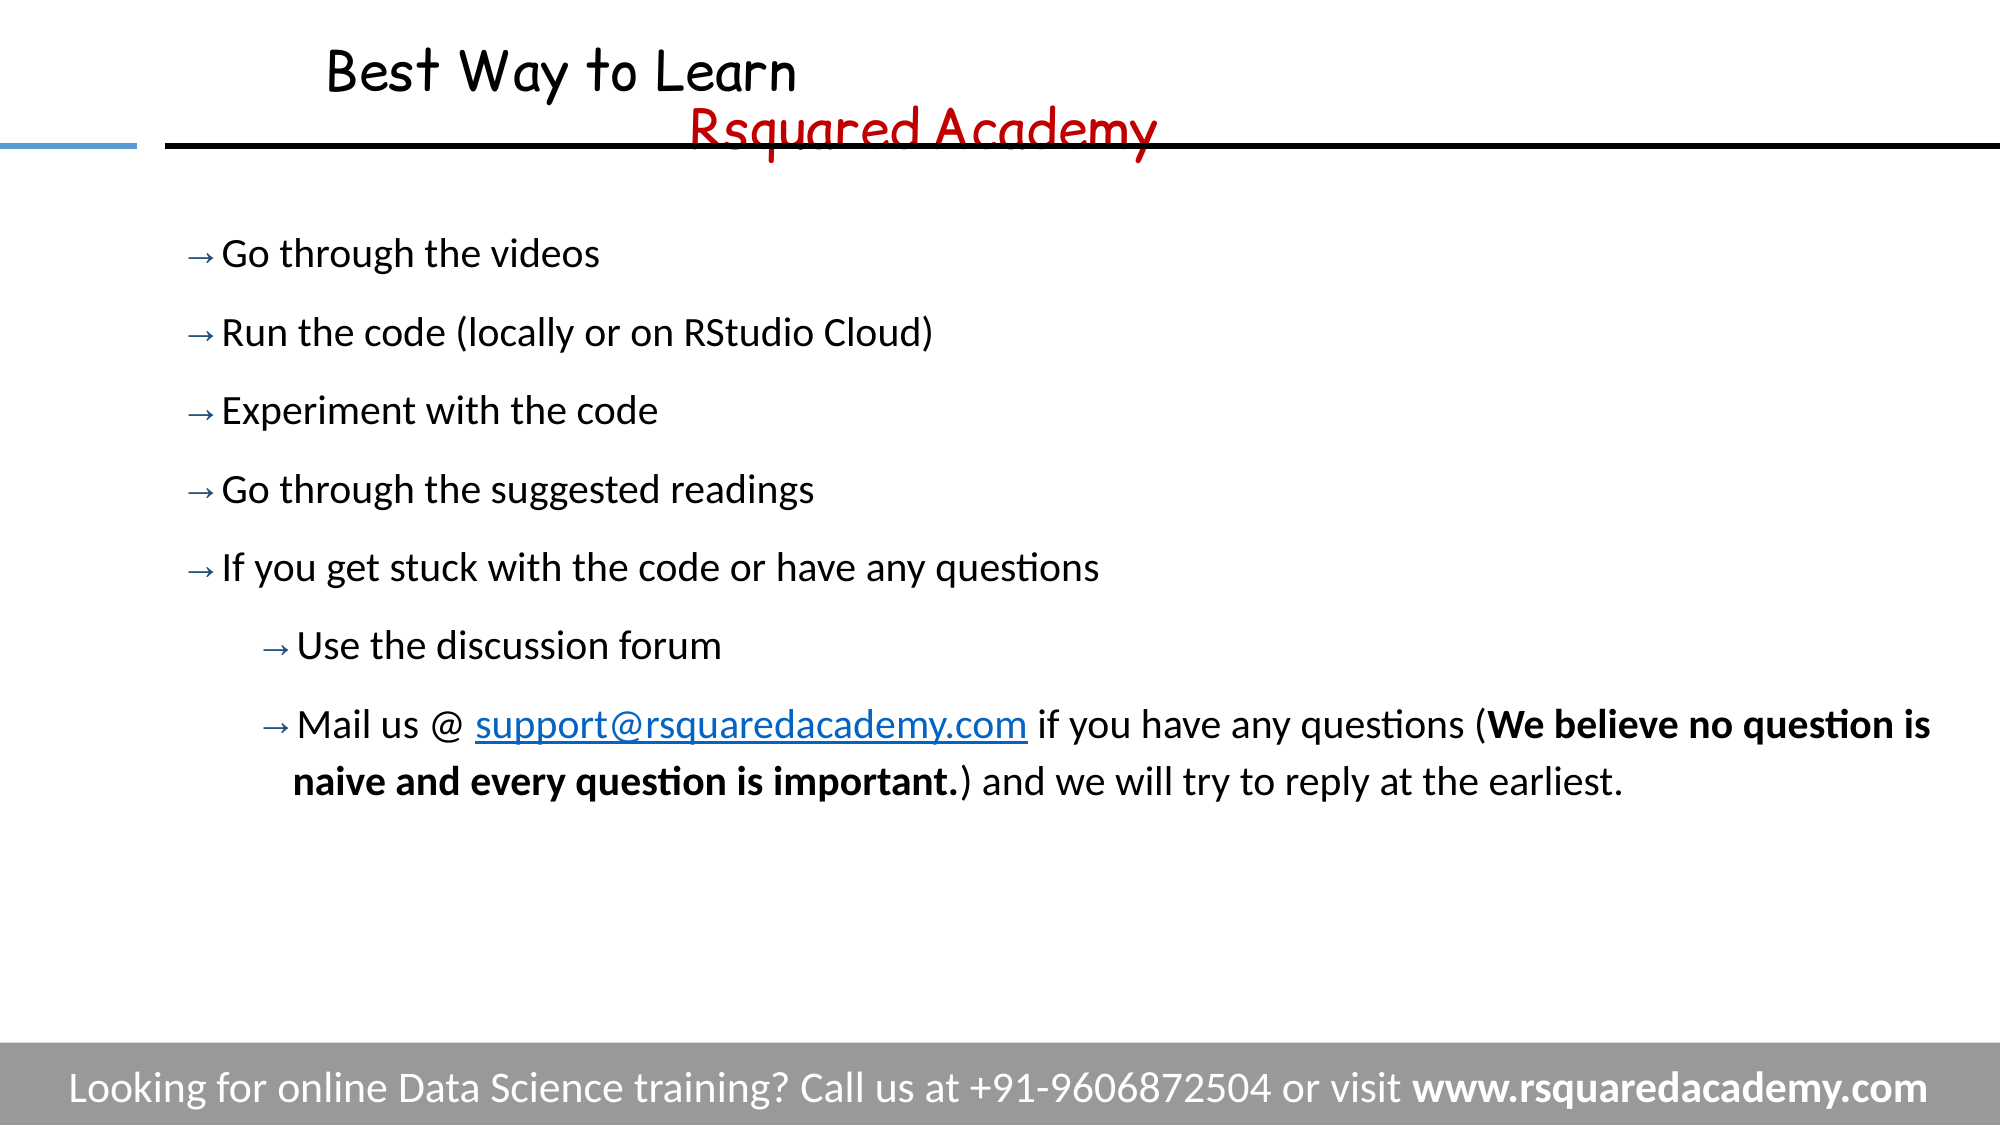

# Best Way to Learn			 	             					    Rsquared Academy
Go through the videos
Run the code (locally or on RStudio Cloud)
Experiment with the code
Go through the suggested readings
If you get stuck with the code or have any questions
Use the discussion forum
Mail us @ support@rsquaredacademy.com if you have any questions (We believe no question is naive and every question is important.) and we will try to reply at the earliest.

Looking for online Data Science training? Call us at +91-9606872504 or visit www.rsquaredacademy.com
6